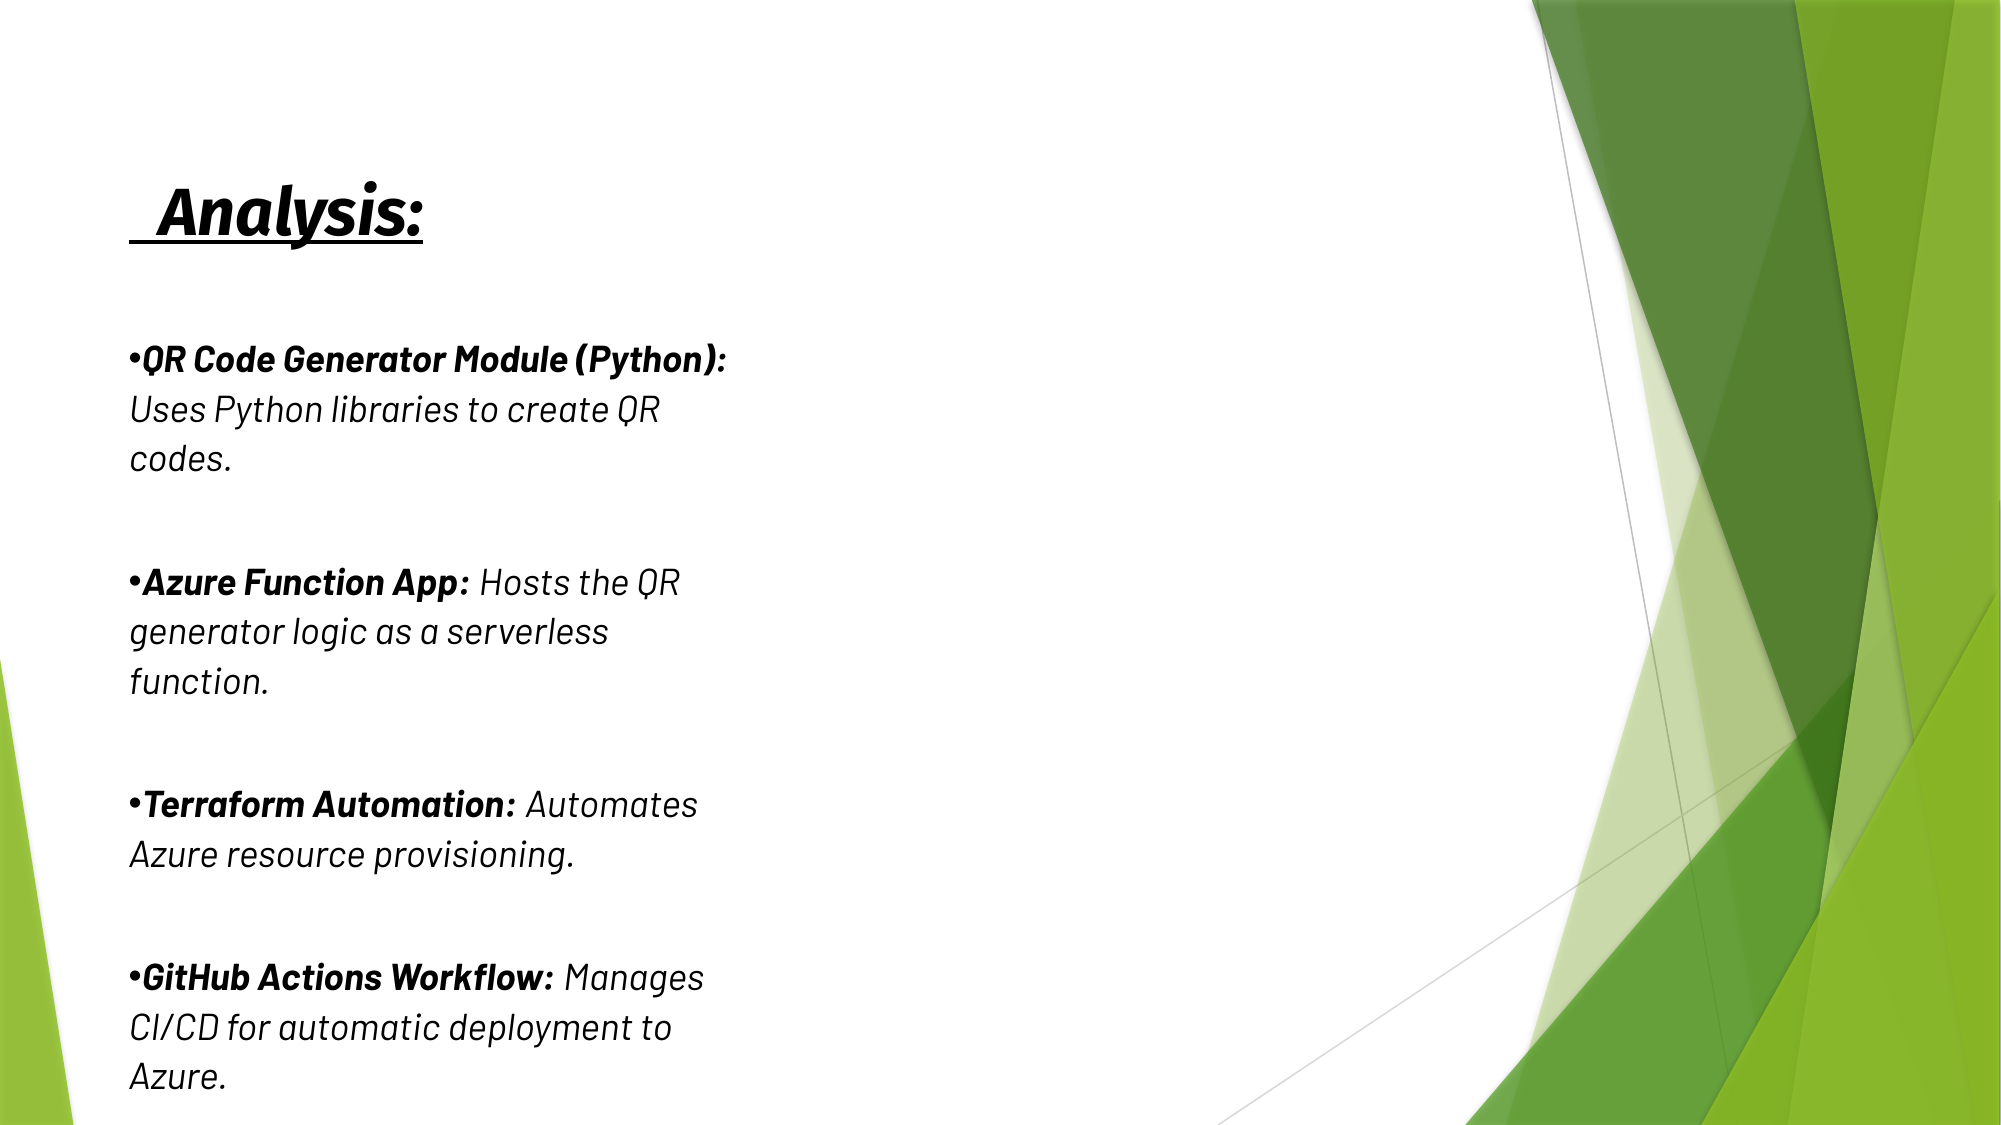

Analysis:

QR Code Generator Module (Python): Uses Python libraries to create QR codes.

Azure Function App: Hosts the QR generator logic as a serverless function.

Terraform Automation: Automates Azure resource provisioning.

GitHub Actions Workflow: Manages CI/CD for automatic deployment to Azure.